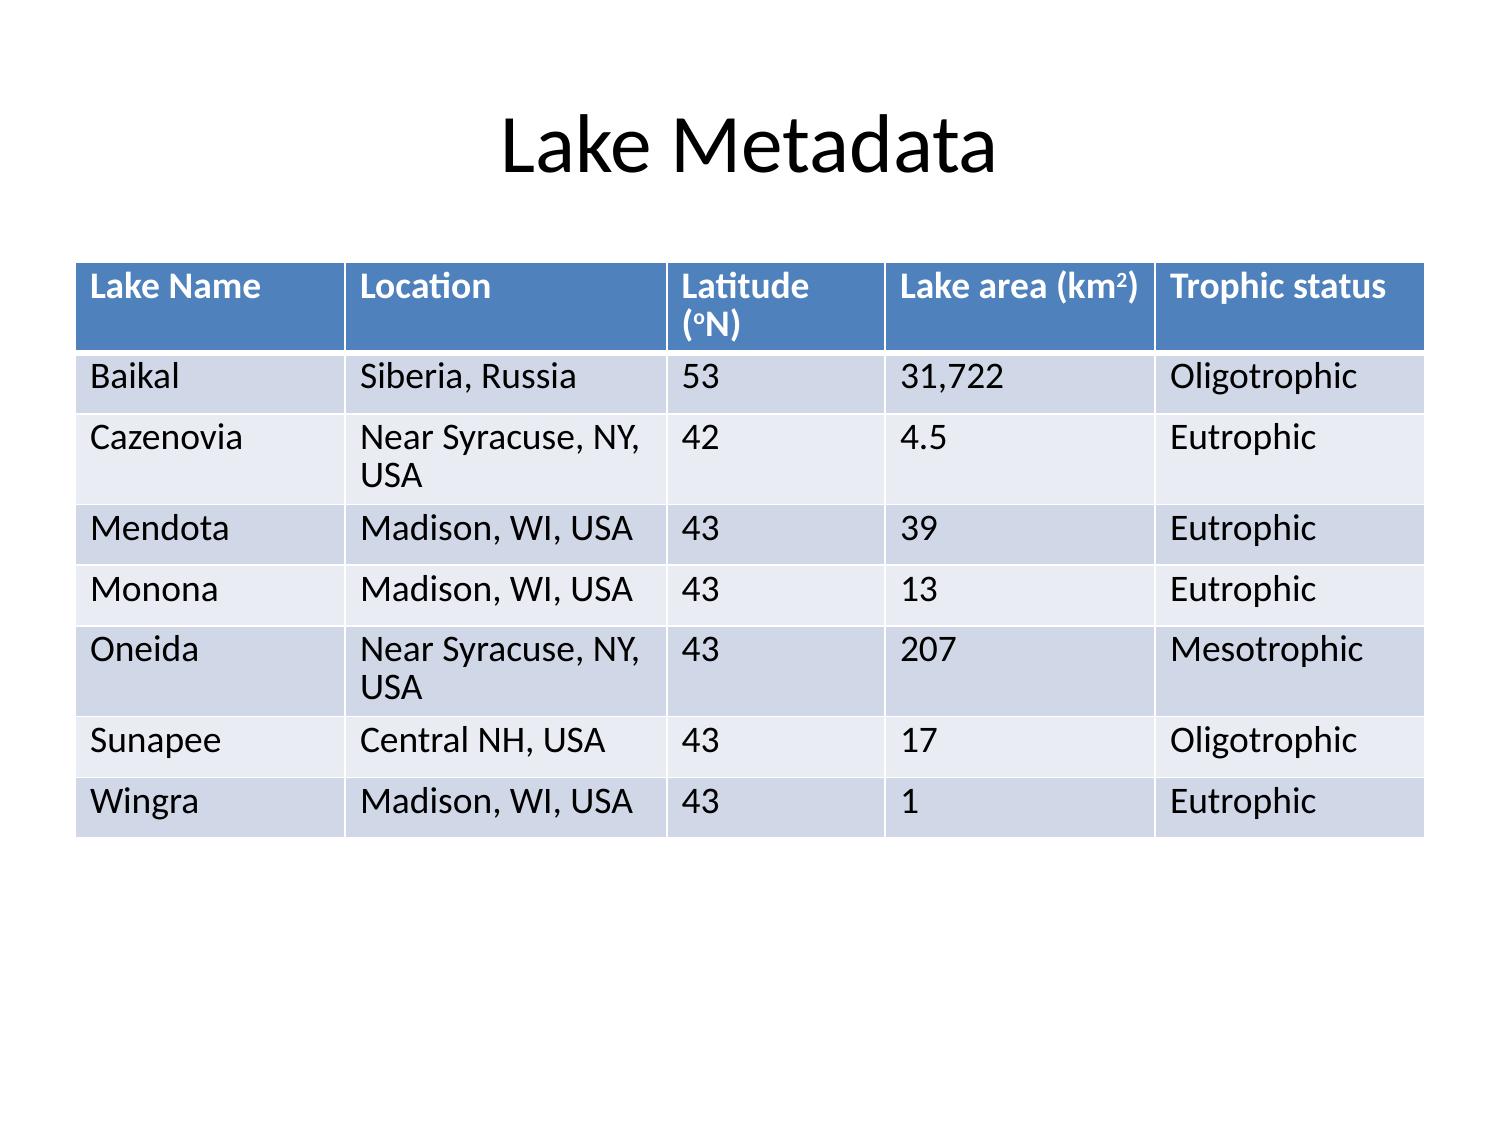

# Lake Metadata
| Lake Name | Location | Latitude (oN) | Lake area (km2) | Trophic status |
| --- | --- | --- | --- | --- |
| Baikal | Siberia, Russia | 53 | 31,722 | Oligotrophic |
| Cazenovia | Near Syracuse, NY, USA | 42 | 4.5 | Eutrophic |
| Mendota | Madison, WI, USA | 43 | 39 | Eutrophic |
| Monona | Madison, WI, USA | 43 | 13 | Eutrophic |
| Oneida | Near Syracuse, NY, USA | 43 | 207 | Mesotrophic |
| Sunapee | Central NH, USA | 43 | 17 | Oligotrophic |
| Wingra | Madison, WI, USA | 43 | 1 | Eutrophic |